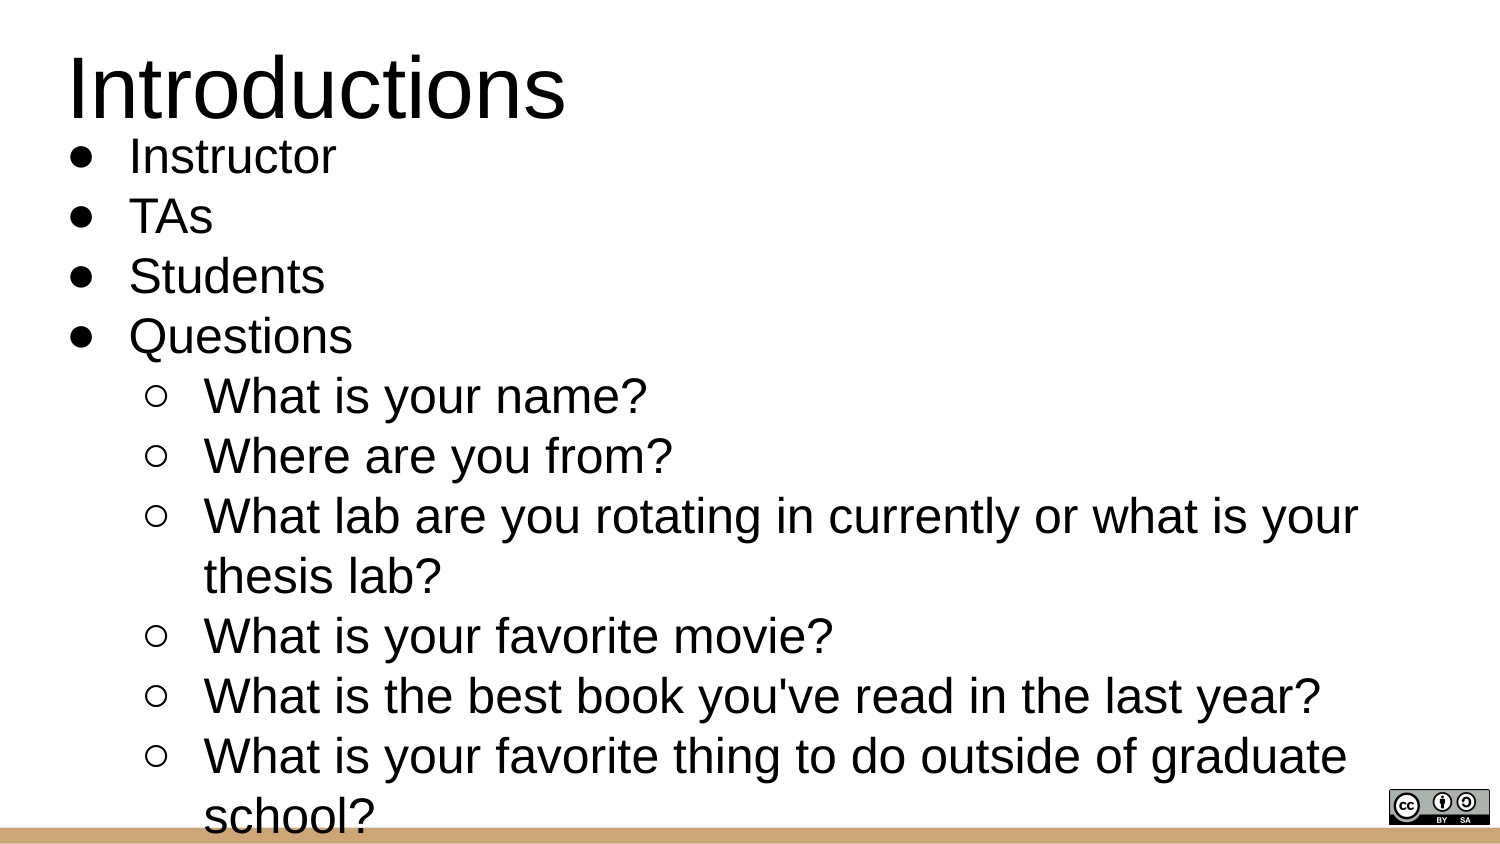

# Introductions
Instructor
TAs
Students
Questions
What is your name?
Where are you from?
What lab are you rotating in currently or what is your thesis lab?
What is your favorite movie?
What is the best book you've read in the last year?
What is your favorite thing to do outside of graduate school?
If you could travel anywhere in the world right now, where would you go and why?